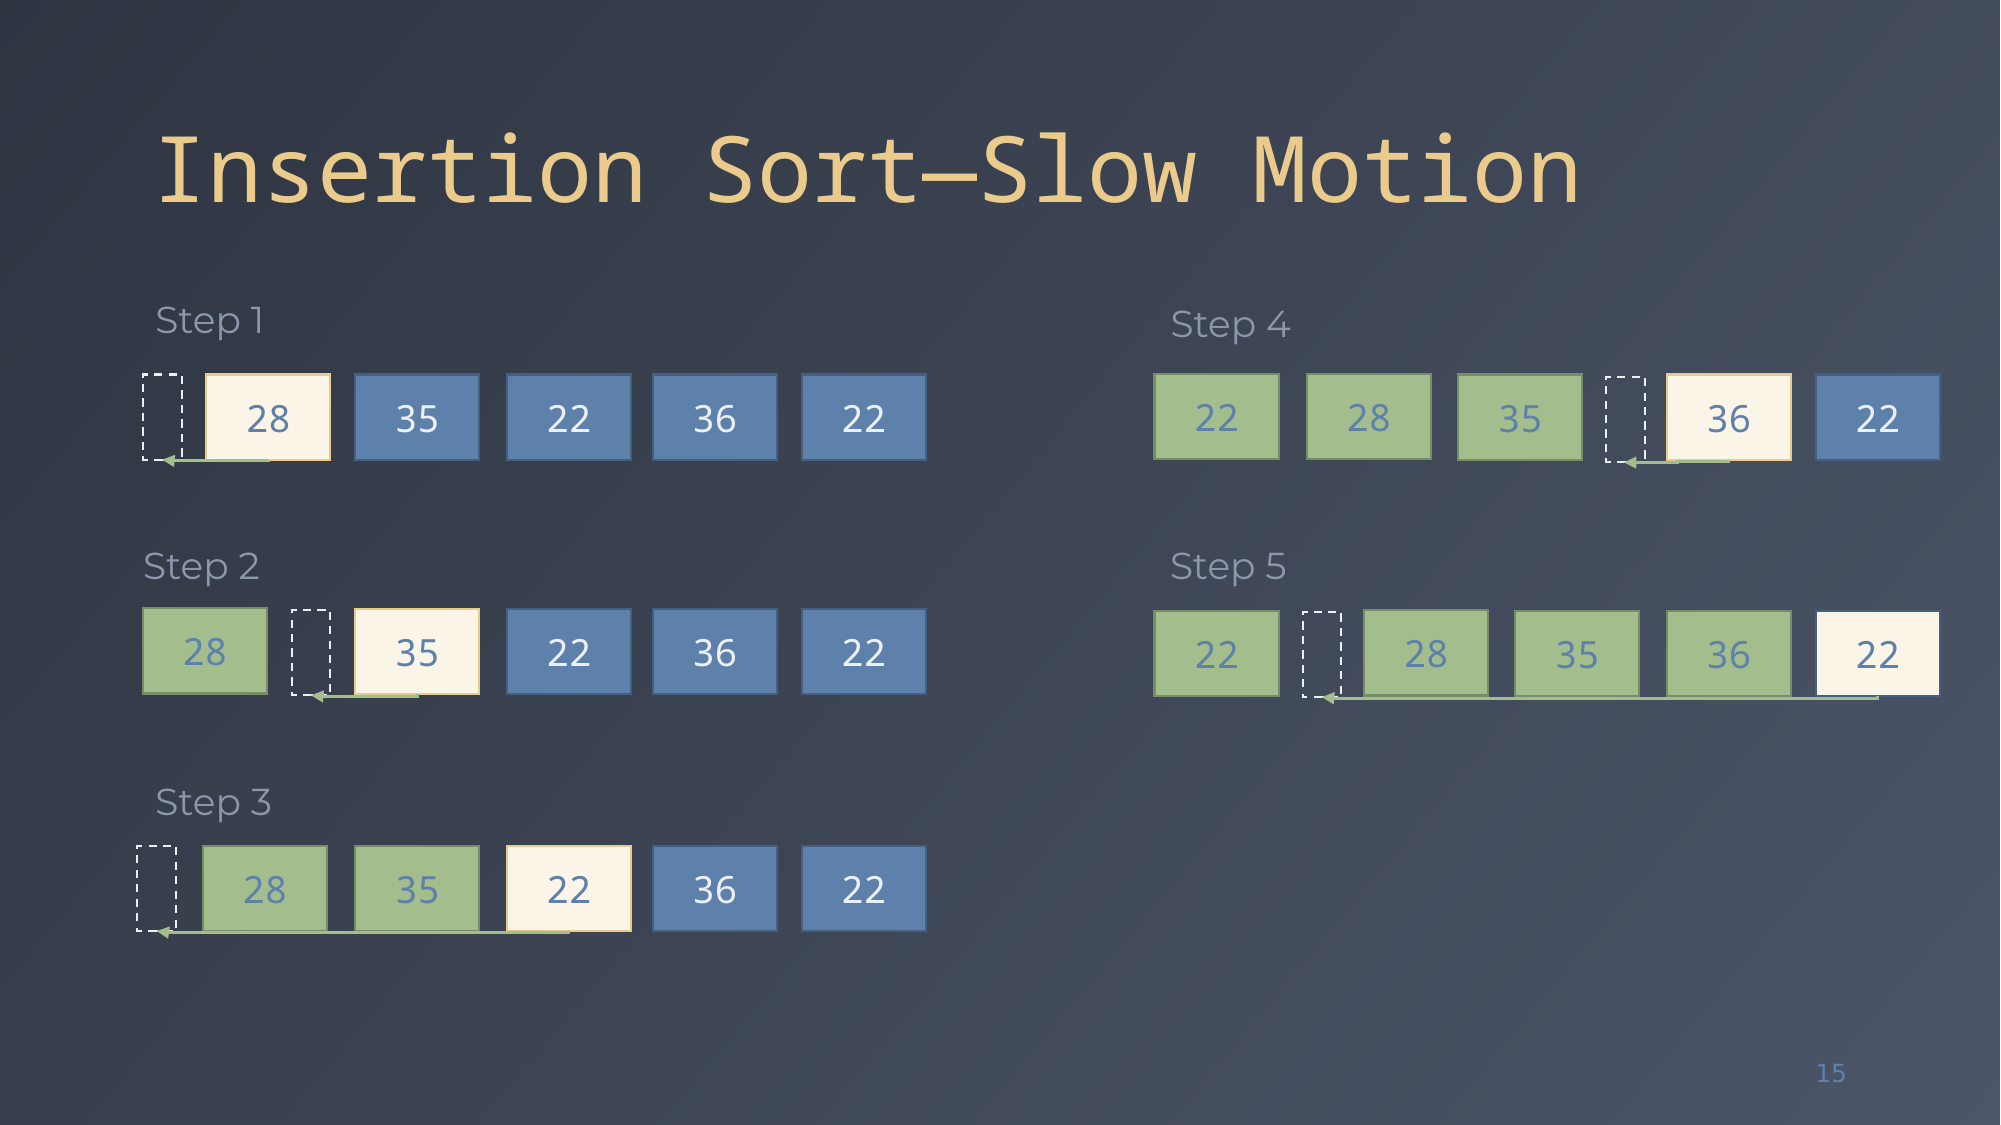

# Insertion Sort—Slow Motion
Step 1

22
28
35
36
22
Step 4
22
28
35
36
22

Step 2
28
22
35
36
22

Step 5
28
35
36
22
22

Step 3

28
35
22
36
22
15